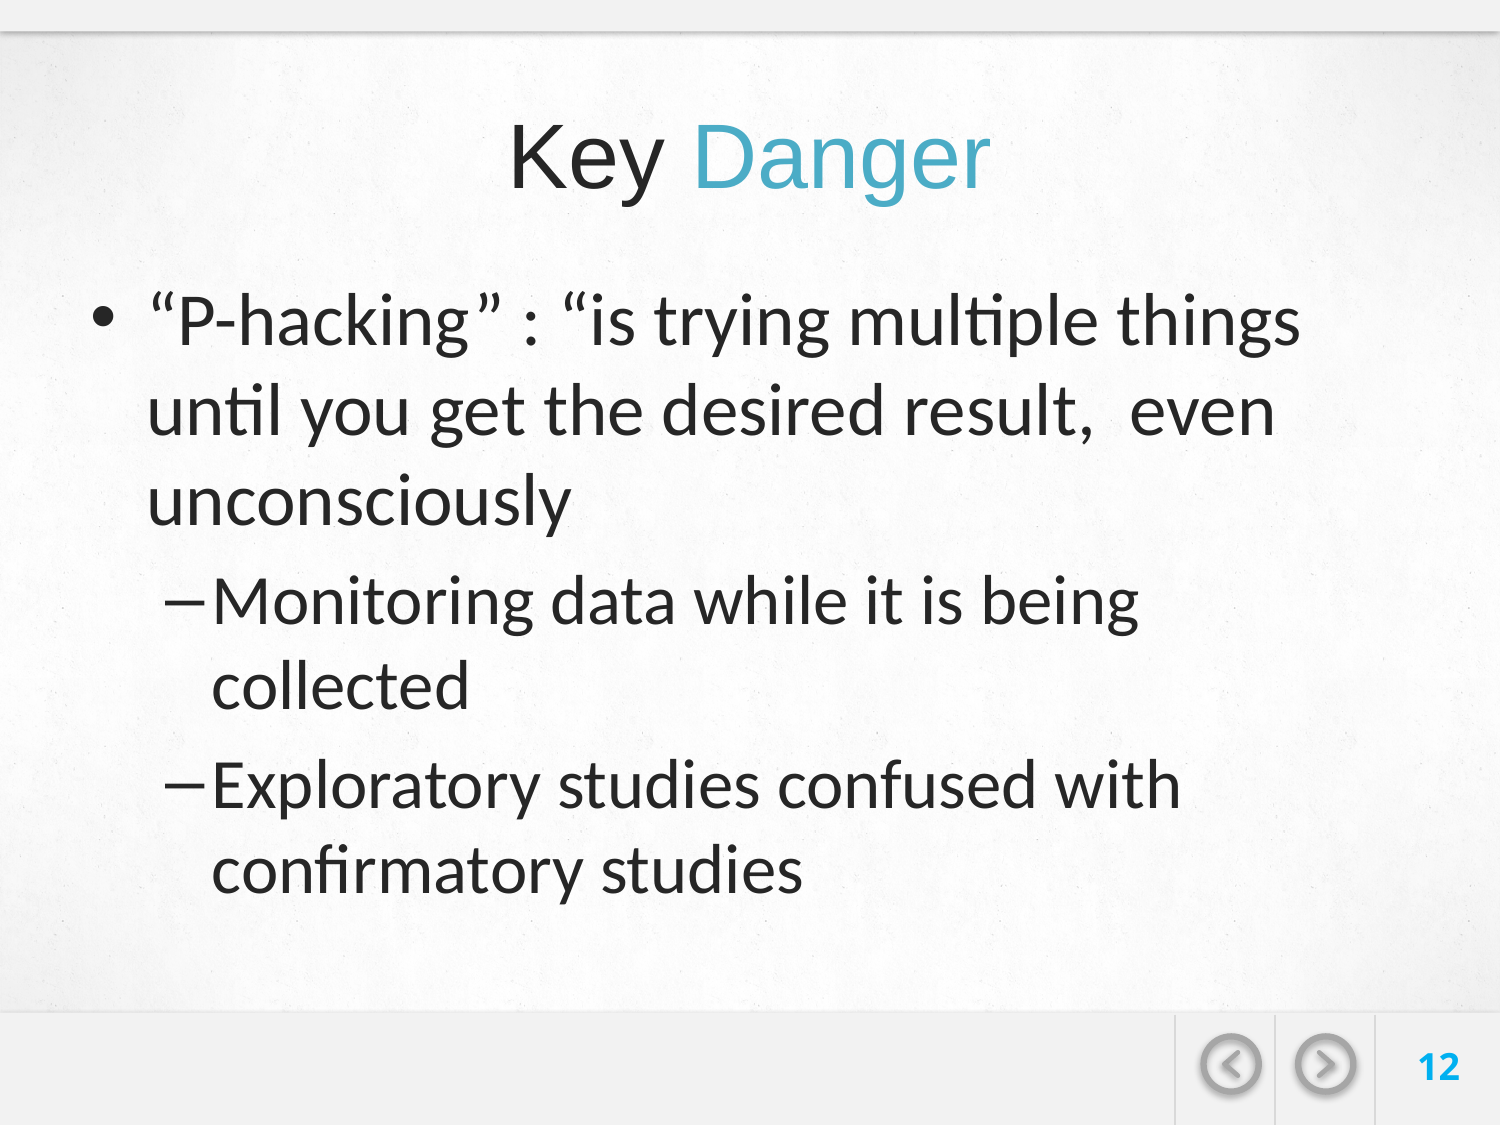

# Key Danger
“P-hacking” : “is trying multiple things until you get the desired result,  even unconsciously
Monitoring data while it is being collected
Exploratory studies confused with confirmatory studies
12